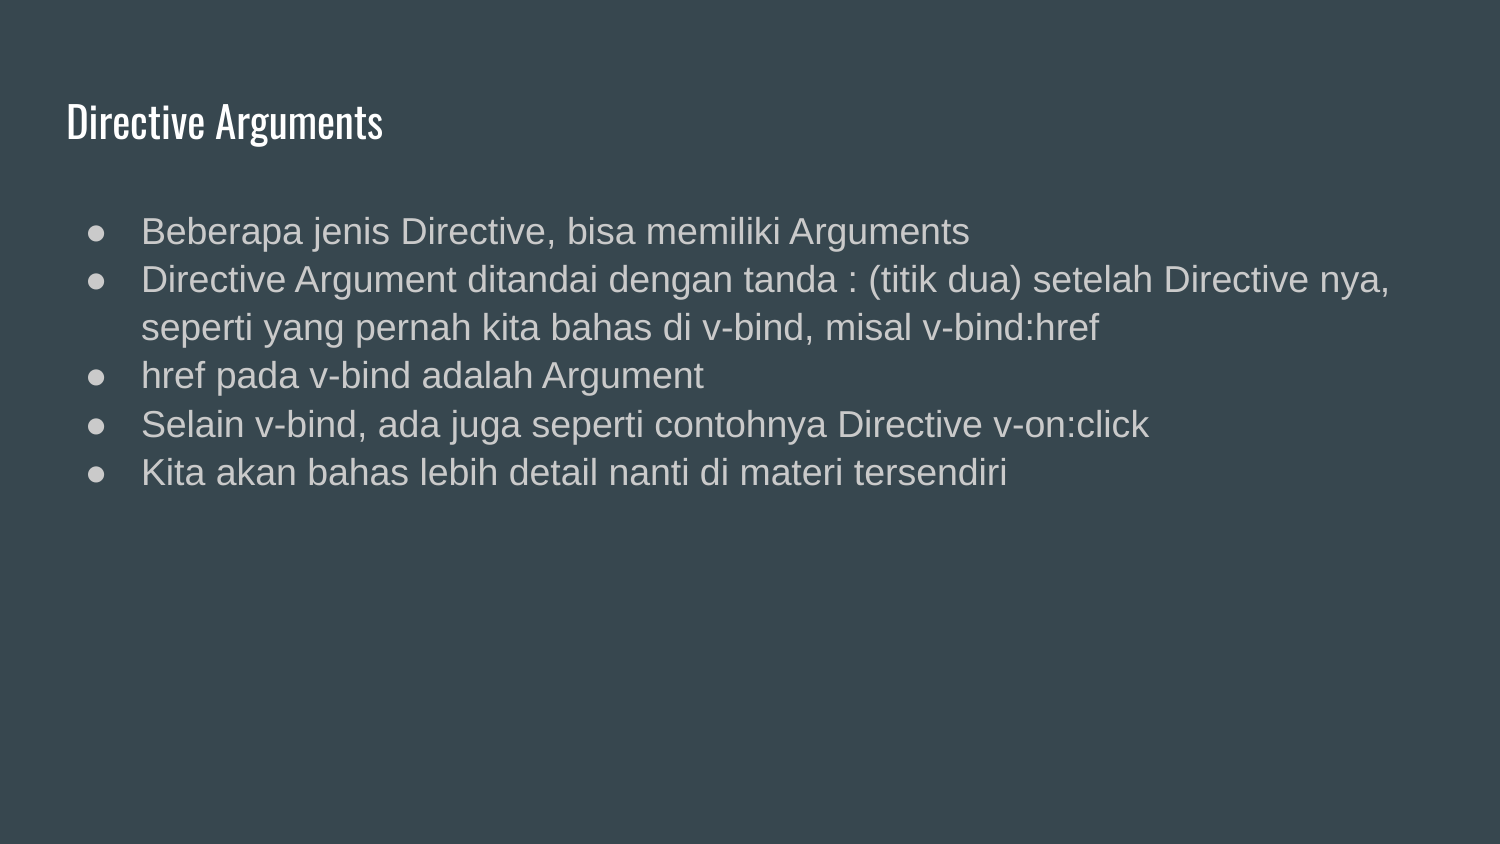

# Directive Arguments
Beberapa jenis Directive, bisa memiliki Arguments
Directive Argument ditandai dengan tanda : (titik dua) setelah Directive nya, seperti yang pernah kita bahas di v-bind, misal v-bind:href
href pada v-bind adalah Argument
Selain v-bind, ada juga seperti contohnya Directive v-on:click
Kita akan bahas lebih detail nanti di materi tersendiri